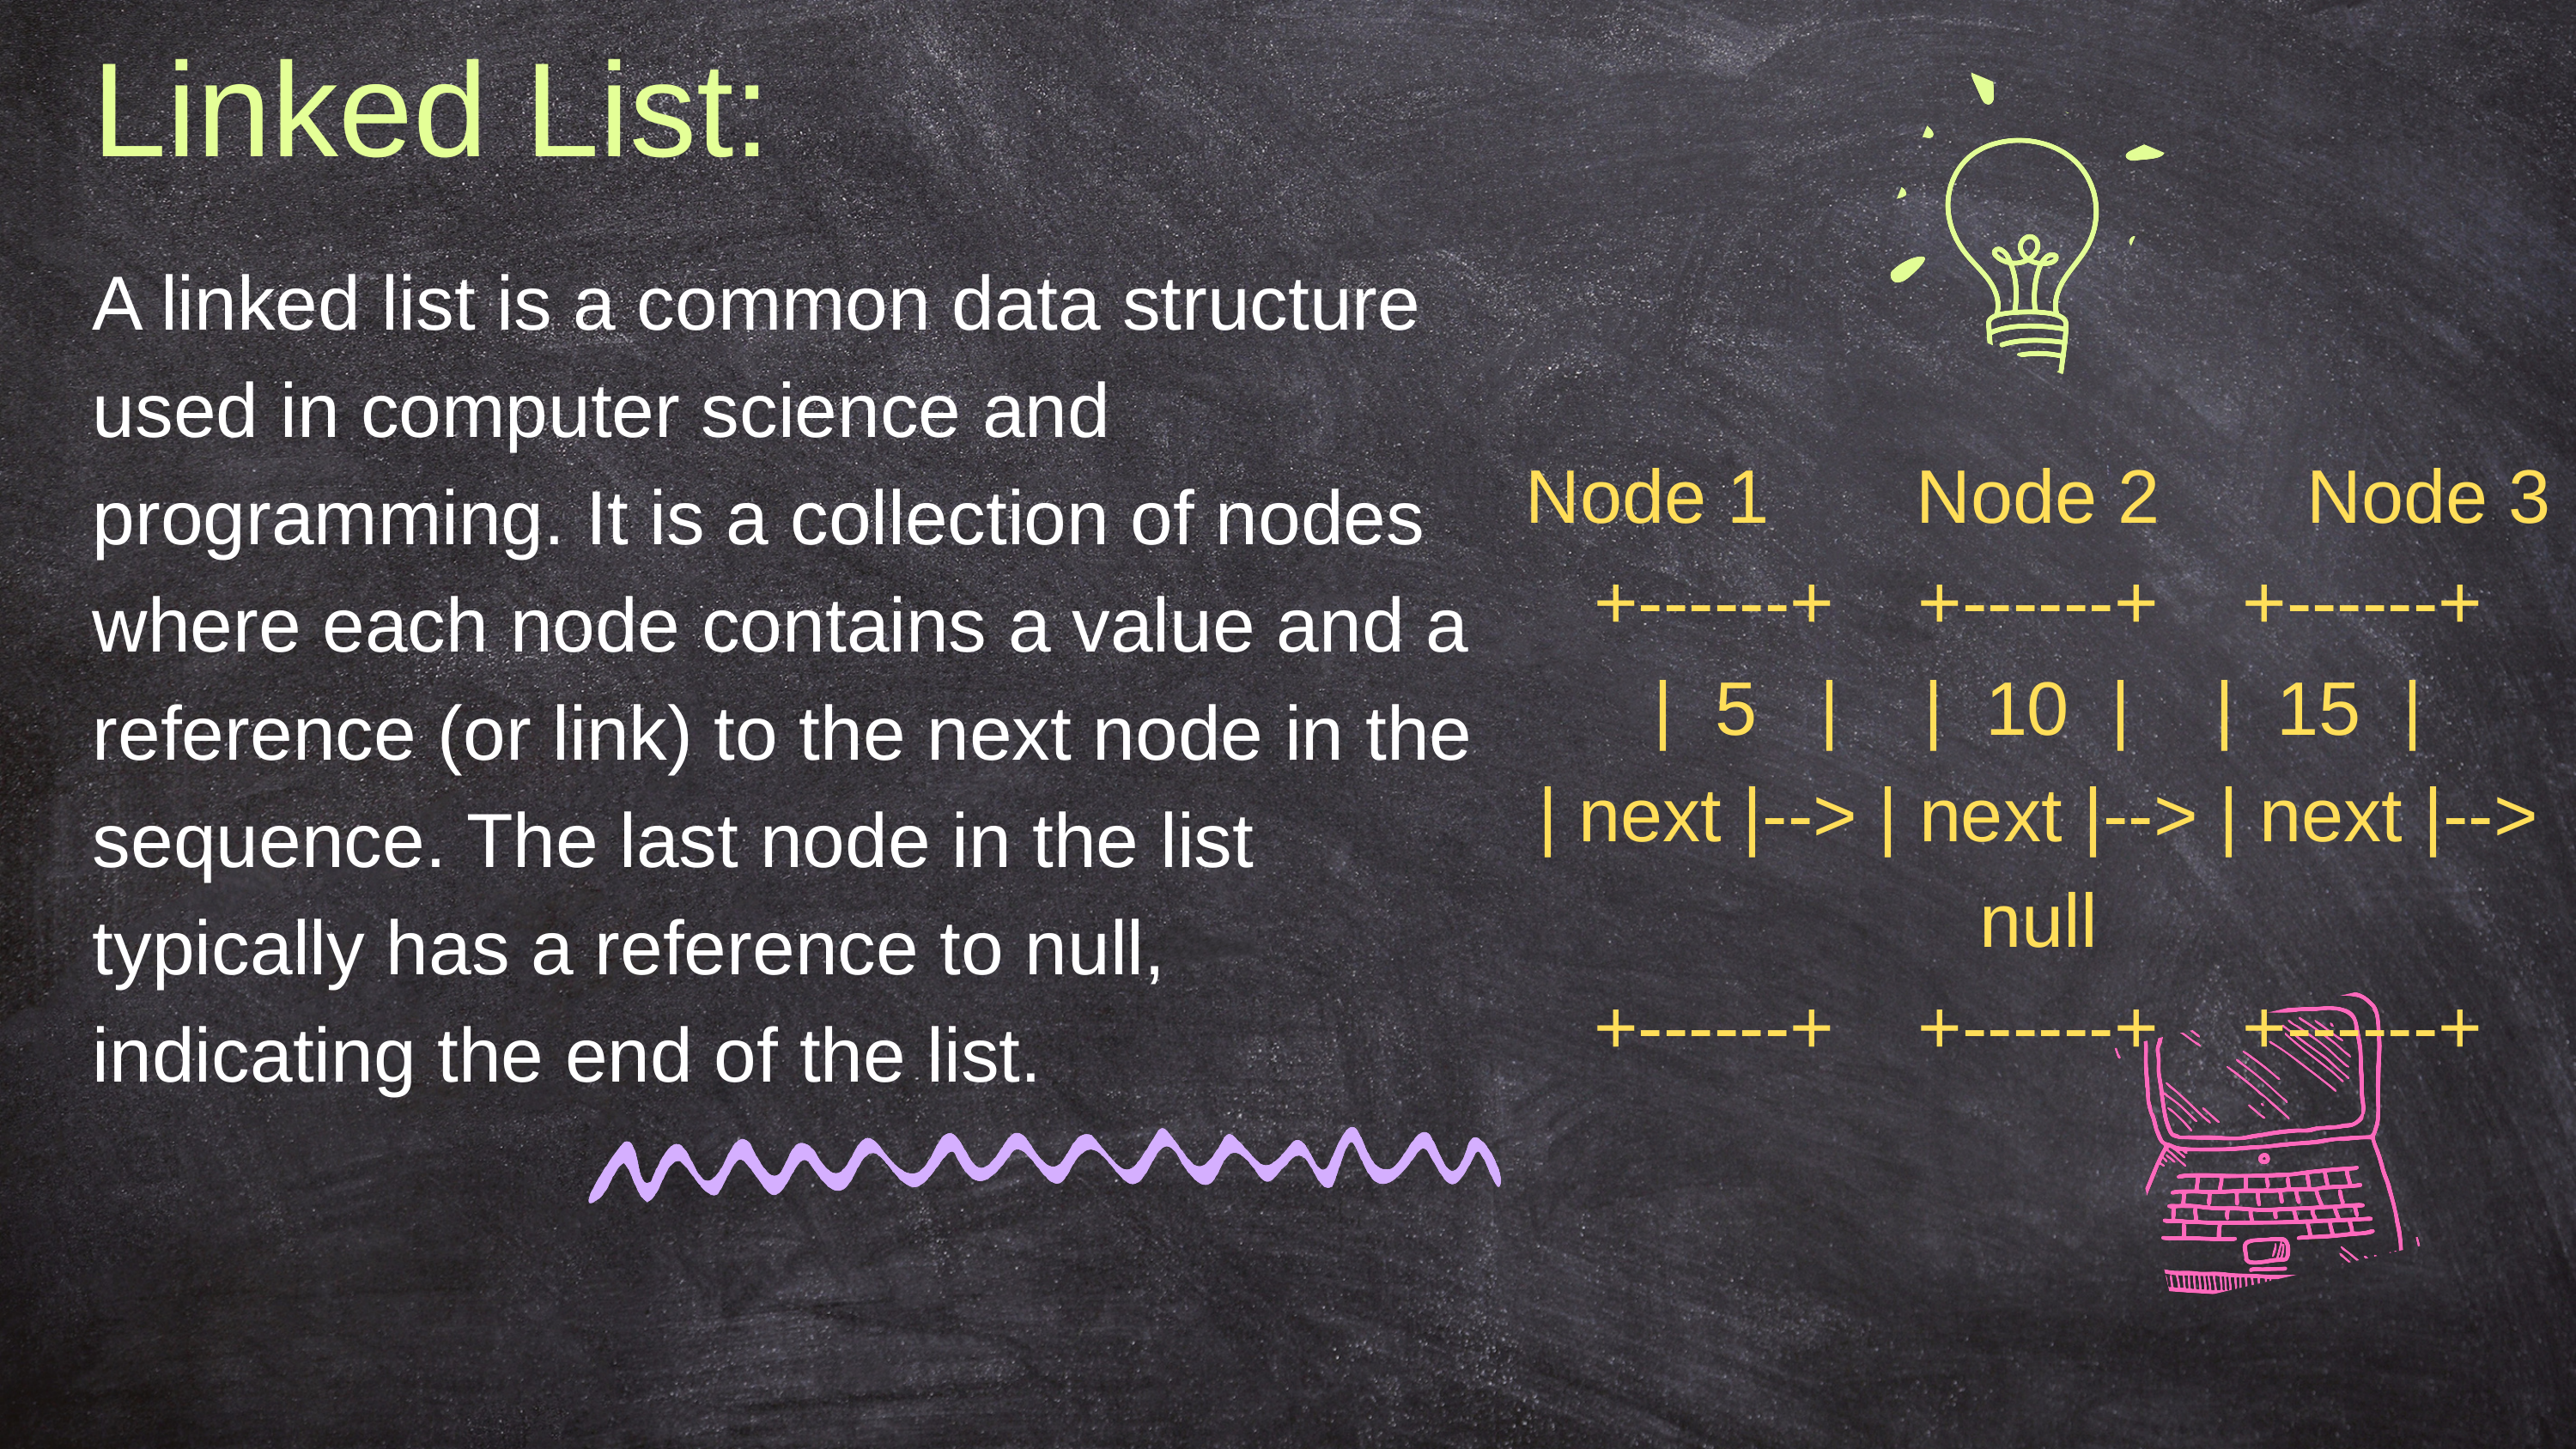

Linked List:

A linked list is a common data structure used in computer science and programming. It is a collection of nodes where each node contains a value and a reference (or link) to the next node in the sequence. The last node in the list typically has a reference to null, indicating the end of the list.
Node 1       Node 2       Node 3
+------+    +------+    +------+
|  5   |    |  10  |    |  15  |
| next |--> | next |--> | next |--> null
+------+    +------+    +------+